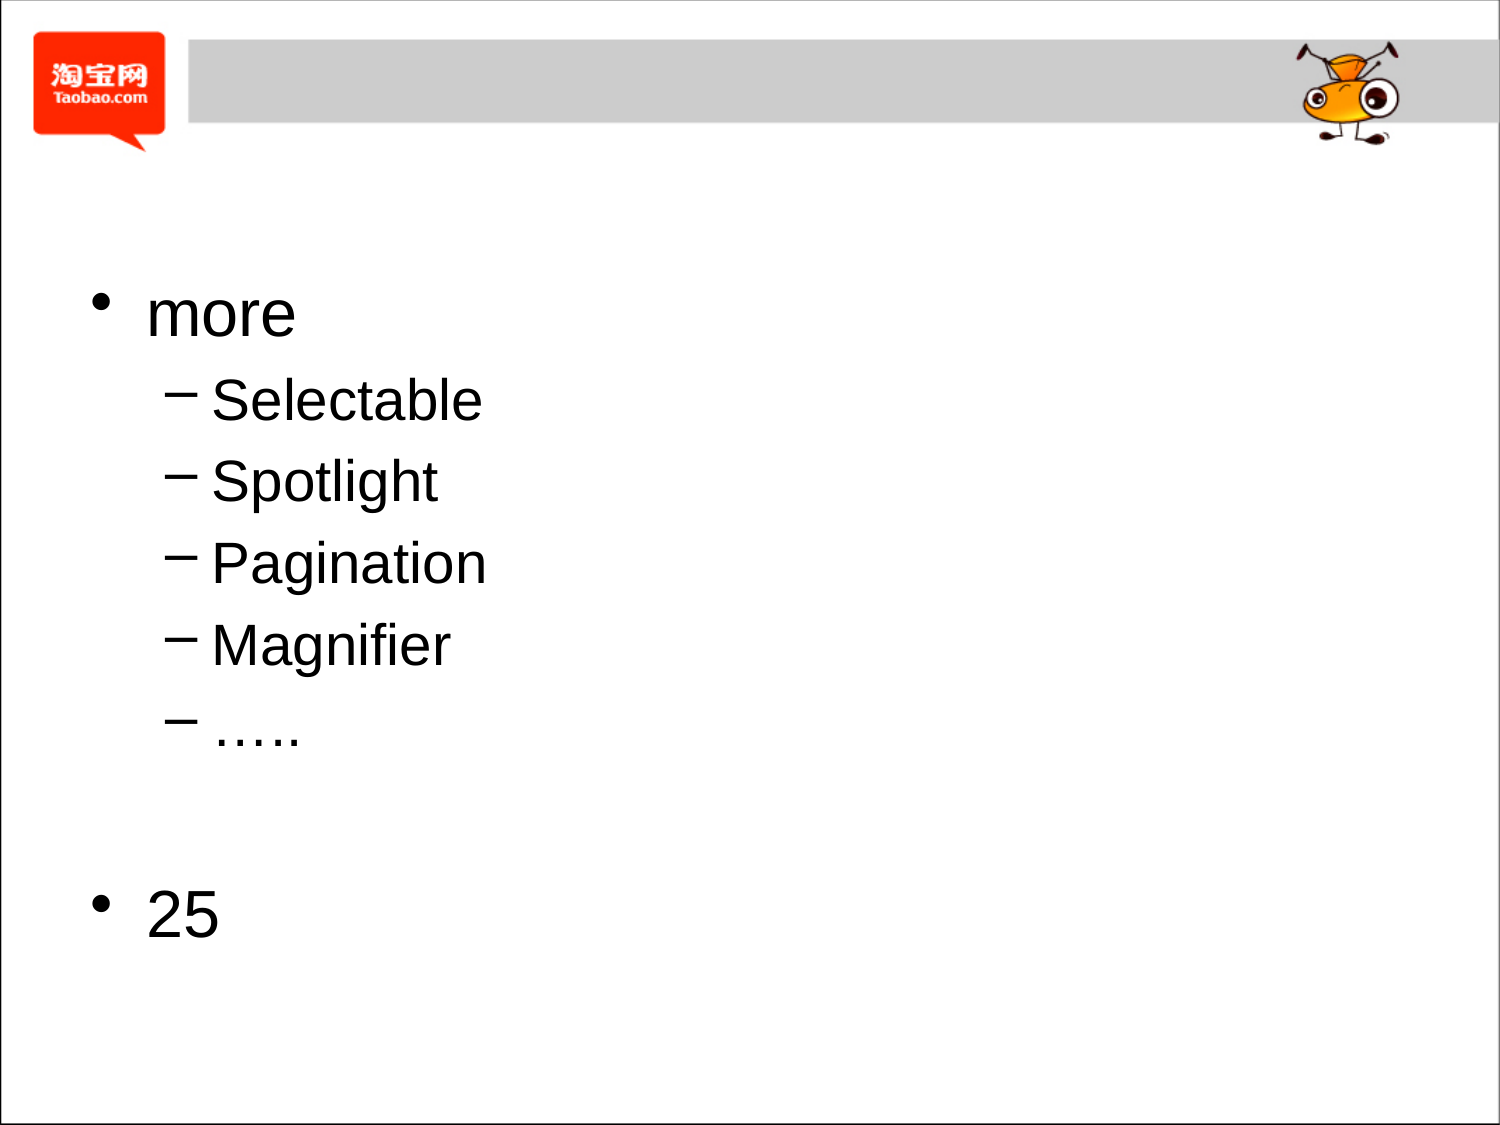

#
more
Selectable
Spotlight
Pagination
Magnifier
…..

25